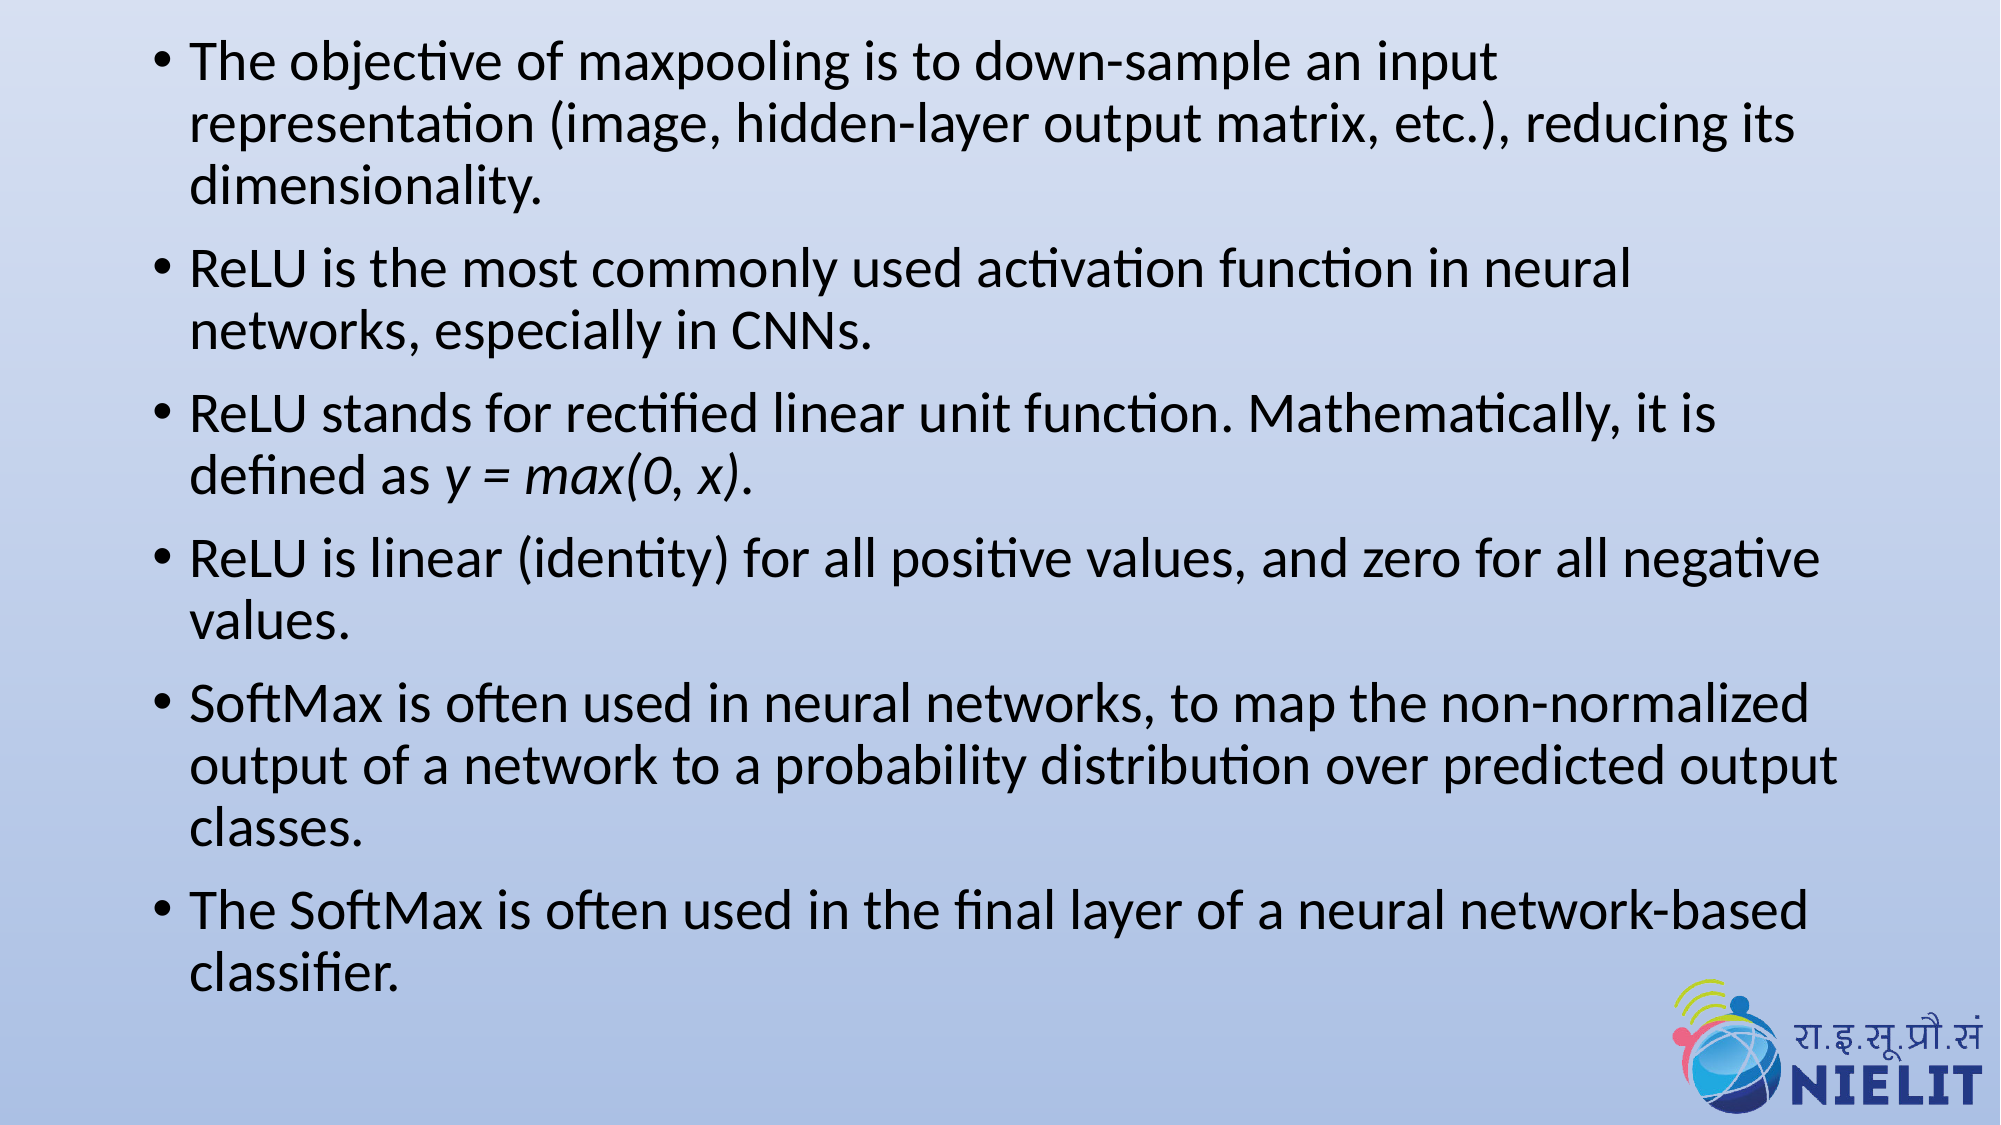

The objective of maxpooling is to down-sample an input representation (image, hidden-layer output matrix, etc.), reducing its dimensionality.
ReLU is the most commonly used activation function in neural networks, especially in CNNs.
ReLU stands for rectified linear unit function. Mathematically, it is defined as y = max(0, x).
ReLU is linear (identity) for all positive values, and zero for all negative values.
SoftMax is often used in neural networks, to map the non-normalized output of a network to a probability distribution over predicted output classes.
The SoftMax is often used in the final layer of a neural network-based classifier.